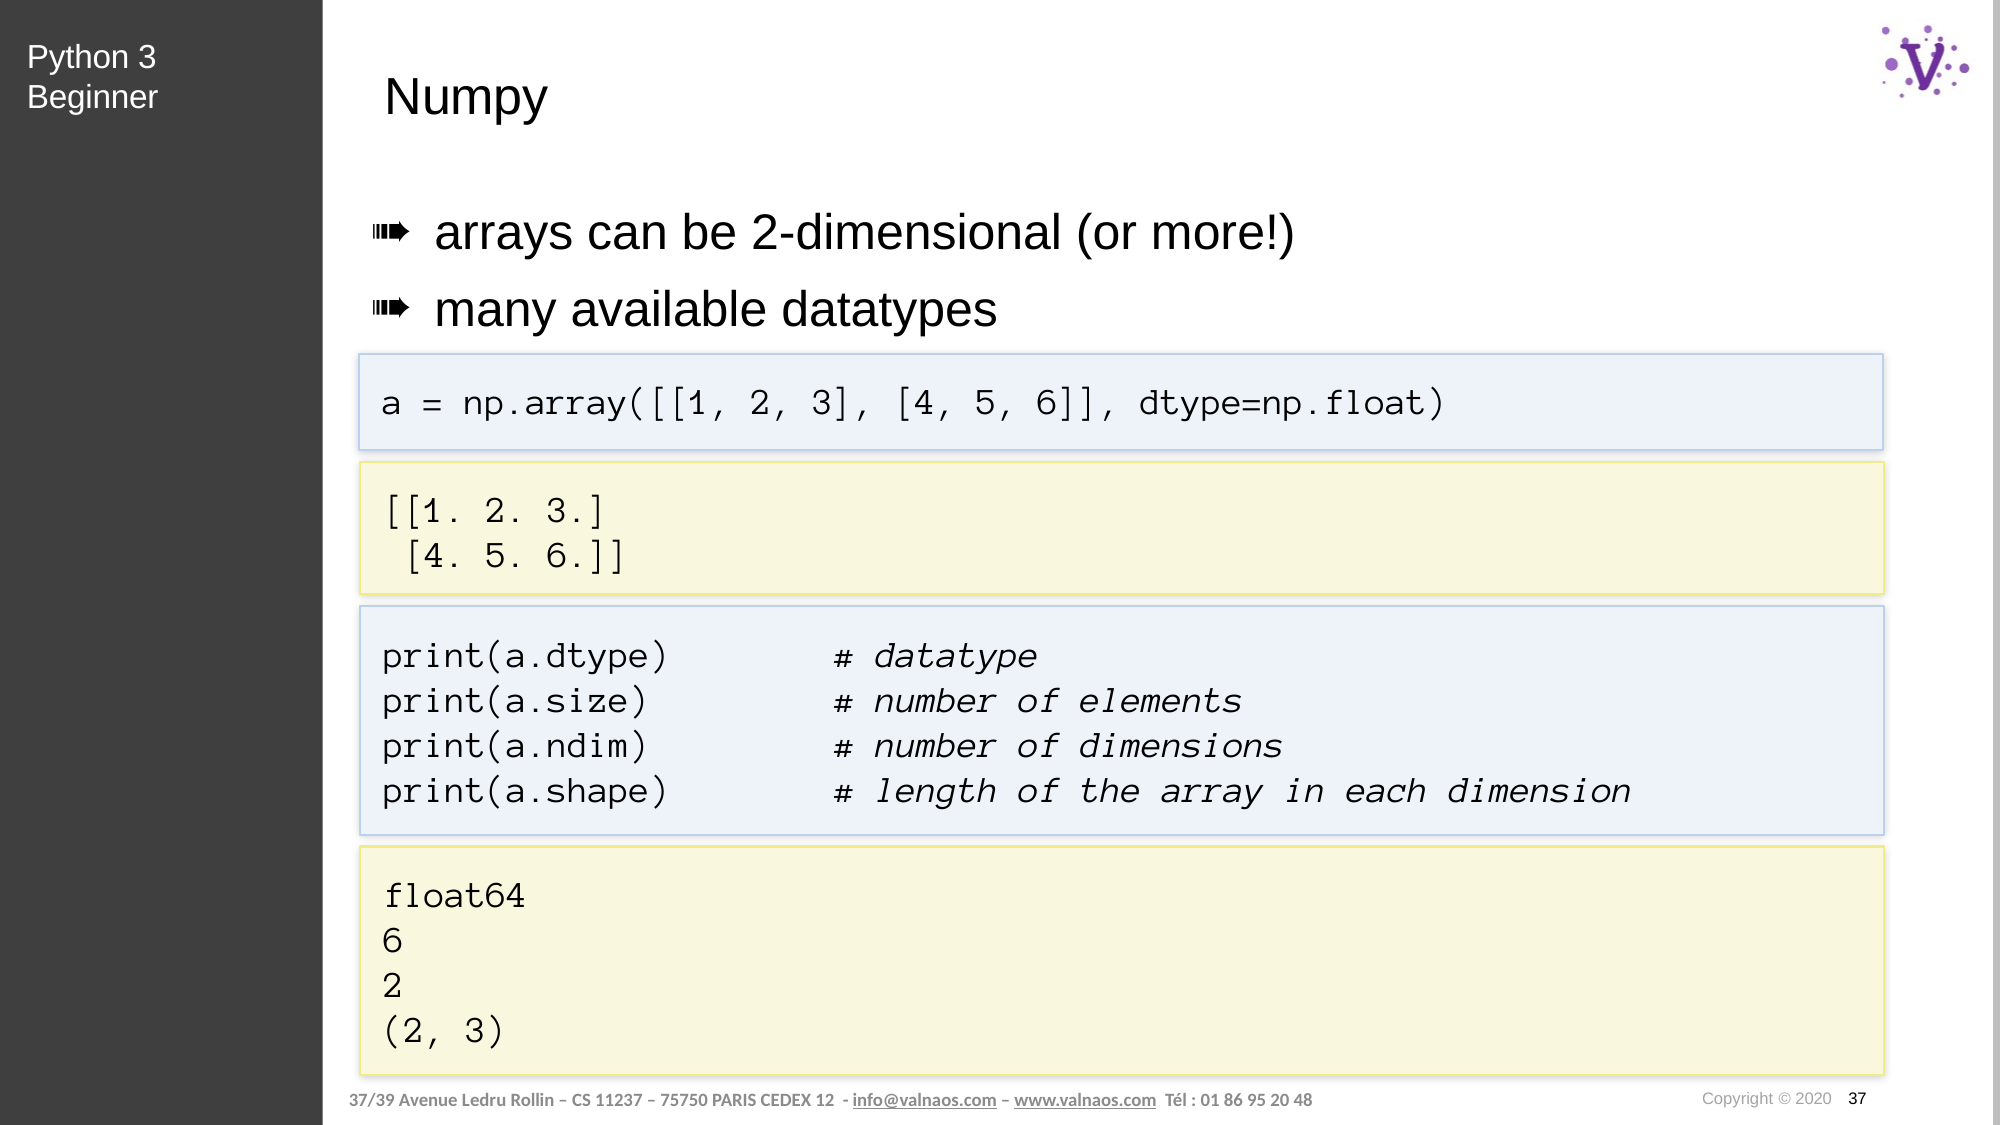

Python 3 Beginner
# Numpy
arrays can be 2-dimensional (or more!)
many available datatypes
a = np.array([[1, 2, 3], [4, 5, 6]], dtype=np.float)
[[1. 2. 3.]
 [4. 5. 6.]]
print(a.dtype)        # datatype
print(a.size)         # number of elements
print(a.ndim)         # number of dimensions
print(a.shape)        # length of the array in each dimension
float64
6
2
(2, 3)
Copyright © 2020   37